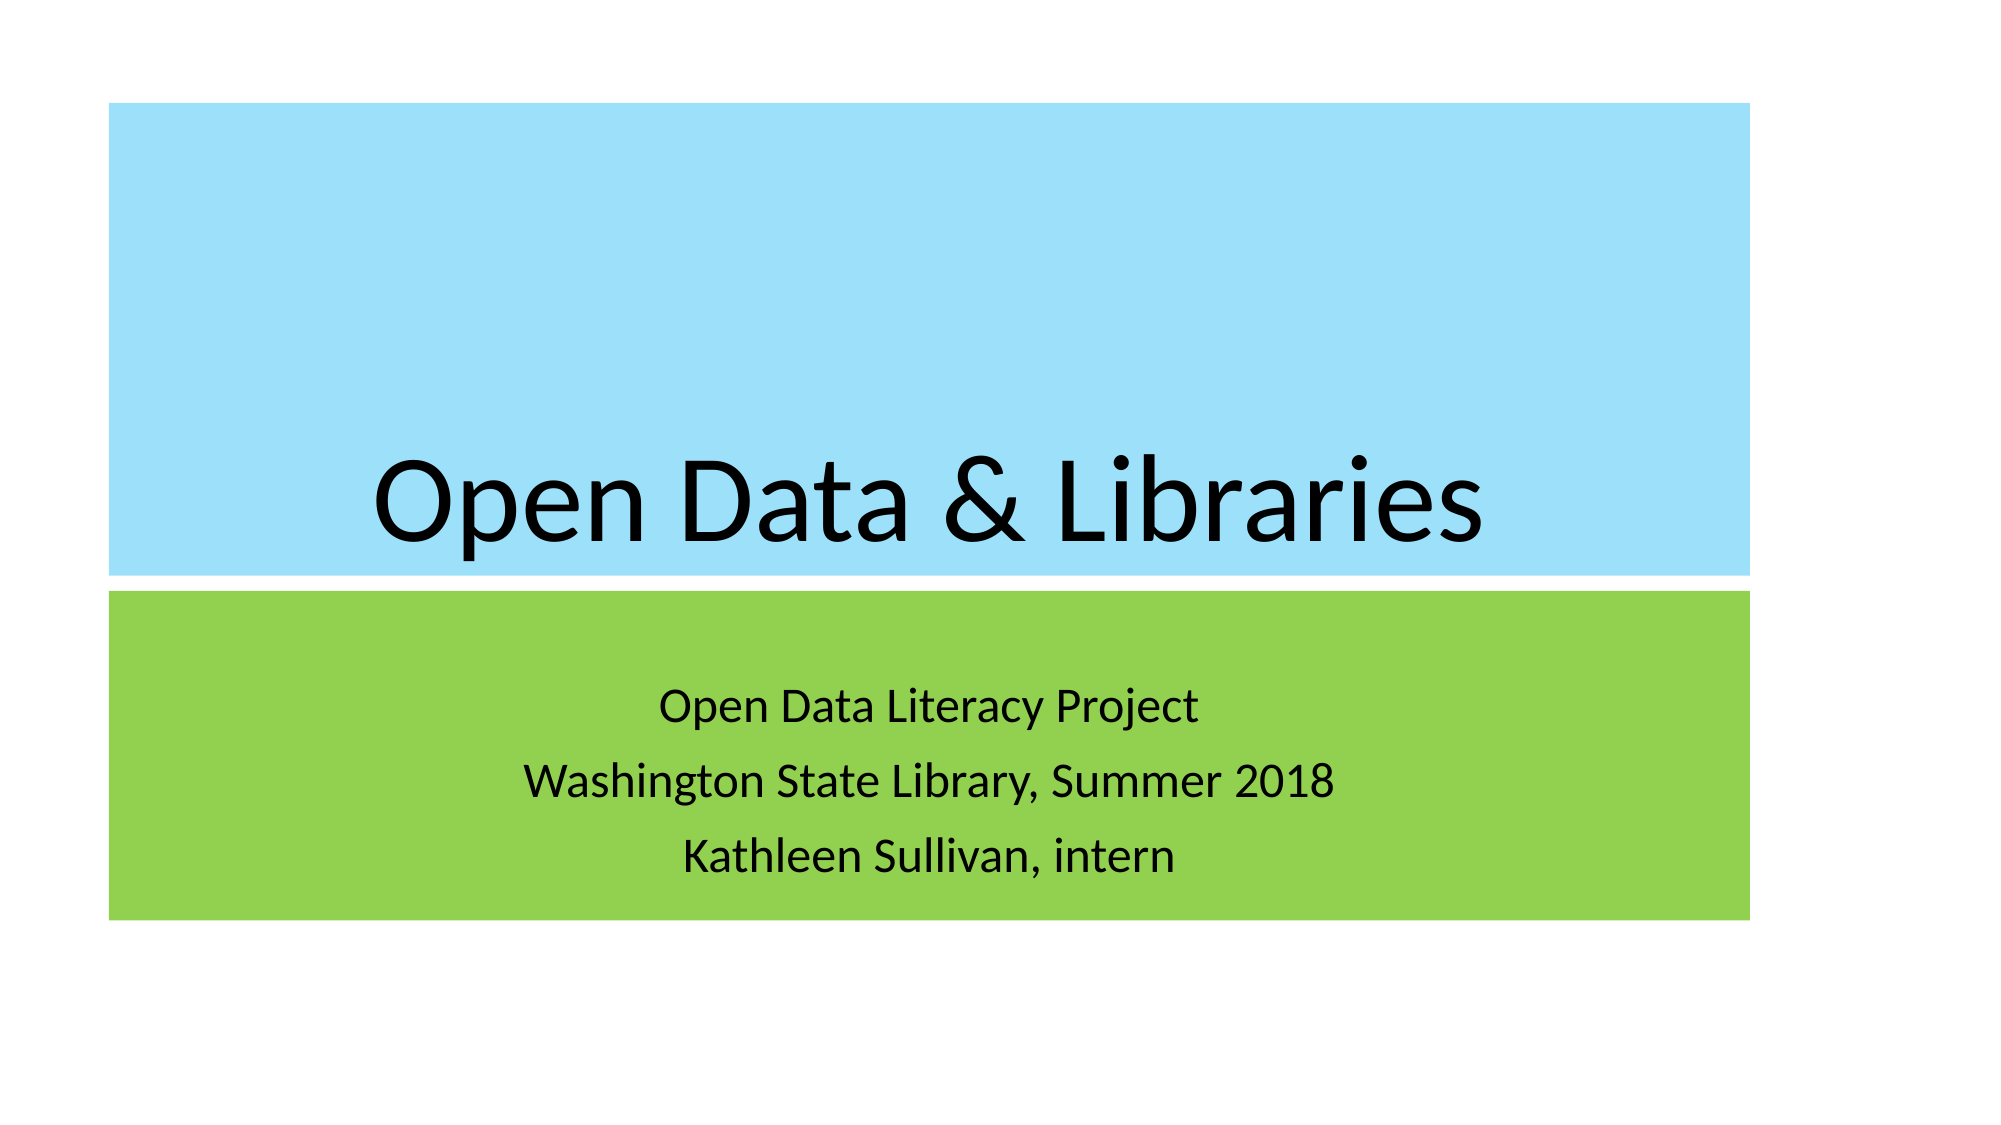

# Open Data & Libraries

Open Data Literacy Project
Washington State Library, Summer 2018
Kathleen Sullivan, intern